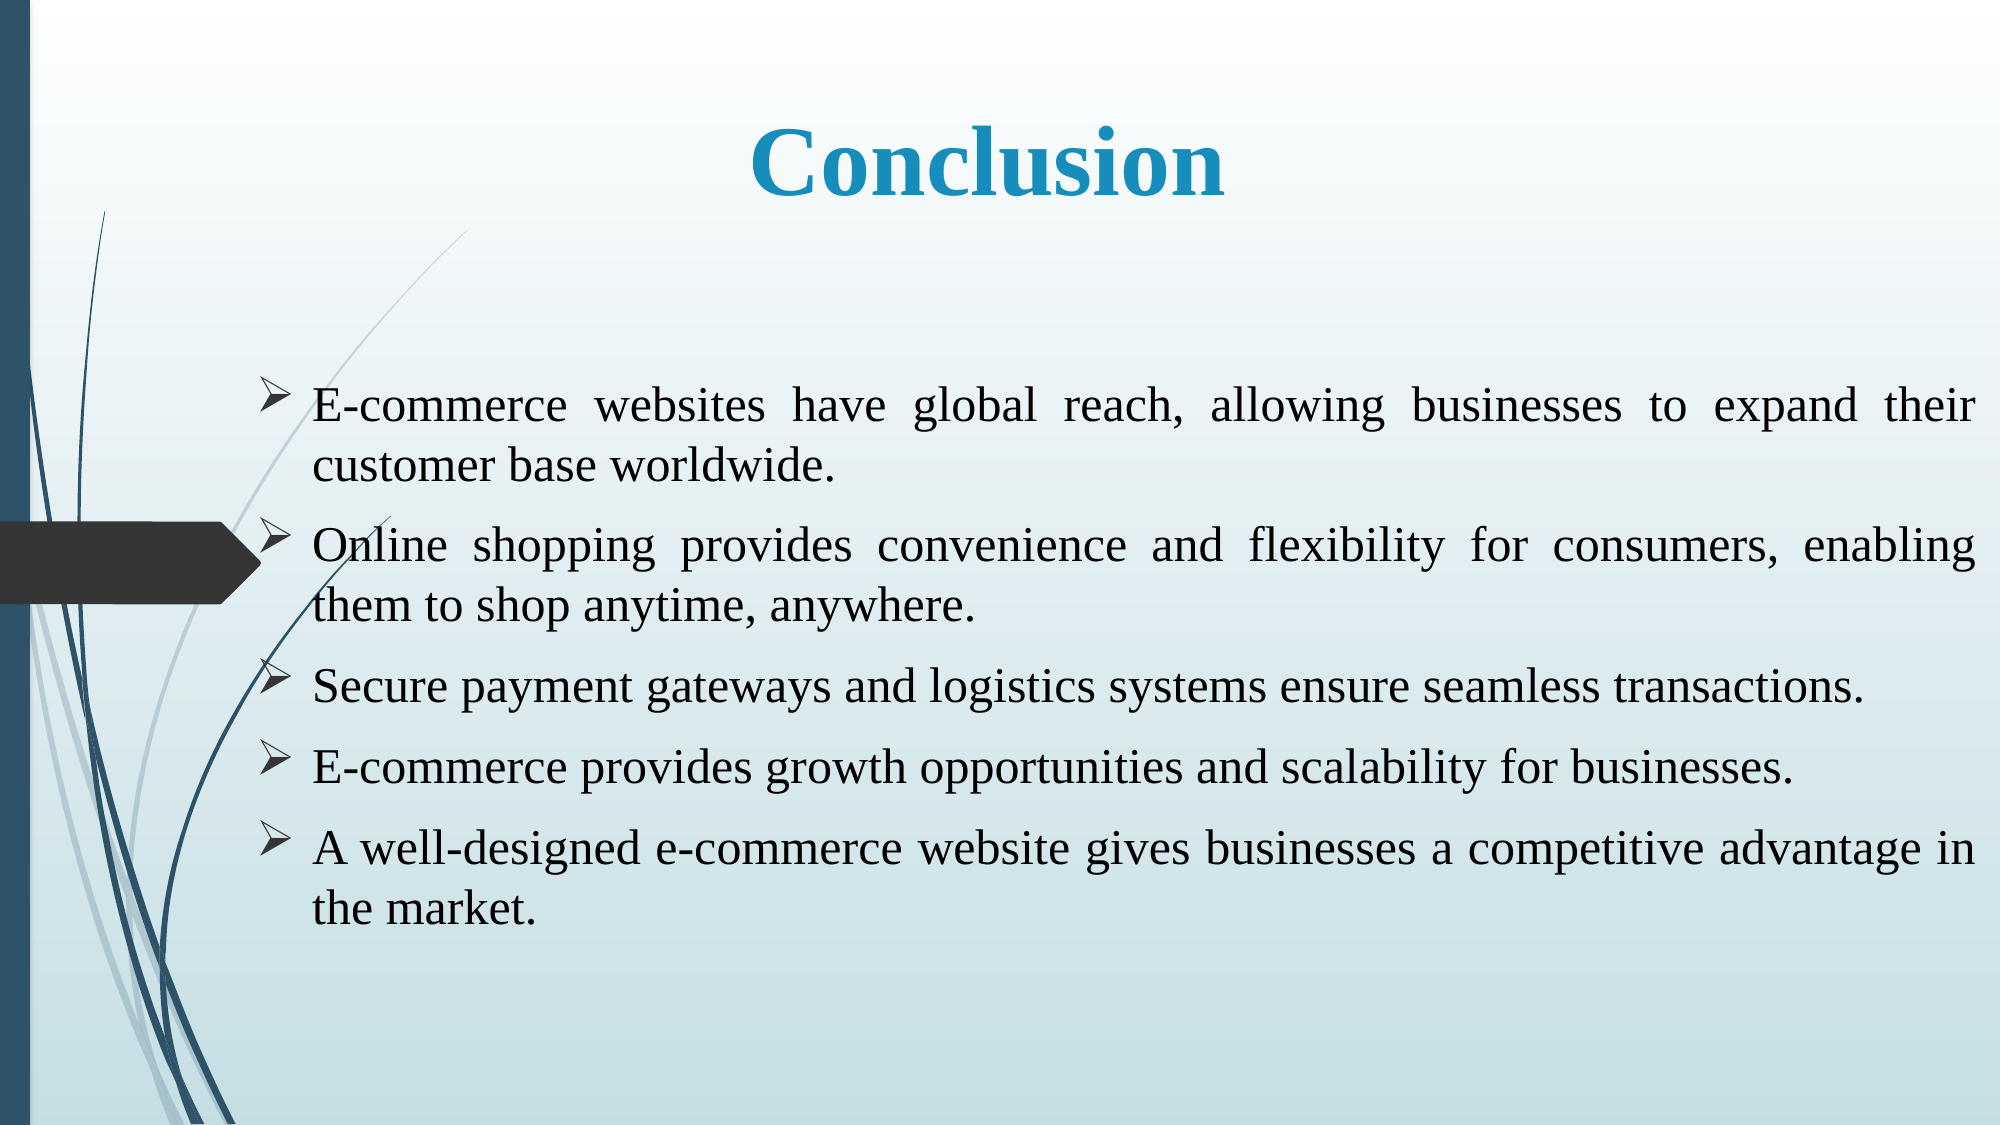

# Conclusion
E-commerce websites have global reach, allowing businesses to expand their customer base worldwide.
Online shopping provides convenience and flexibility for consumers, enabling them to shop anytime, anywhere.
Secure payment gateways and logistics systems ensure seamless transactions.
E-commerce provides growth opportunities and scalability for businesses.
A well-designed e-commerce website gives businesses a competitive advantage in the market.